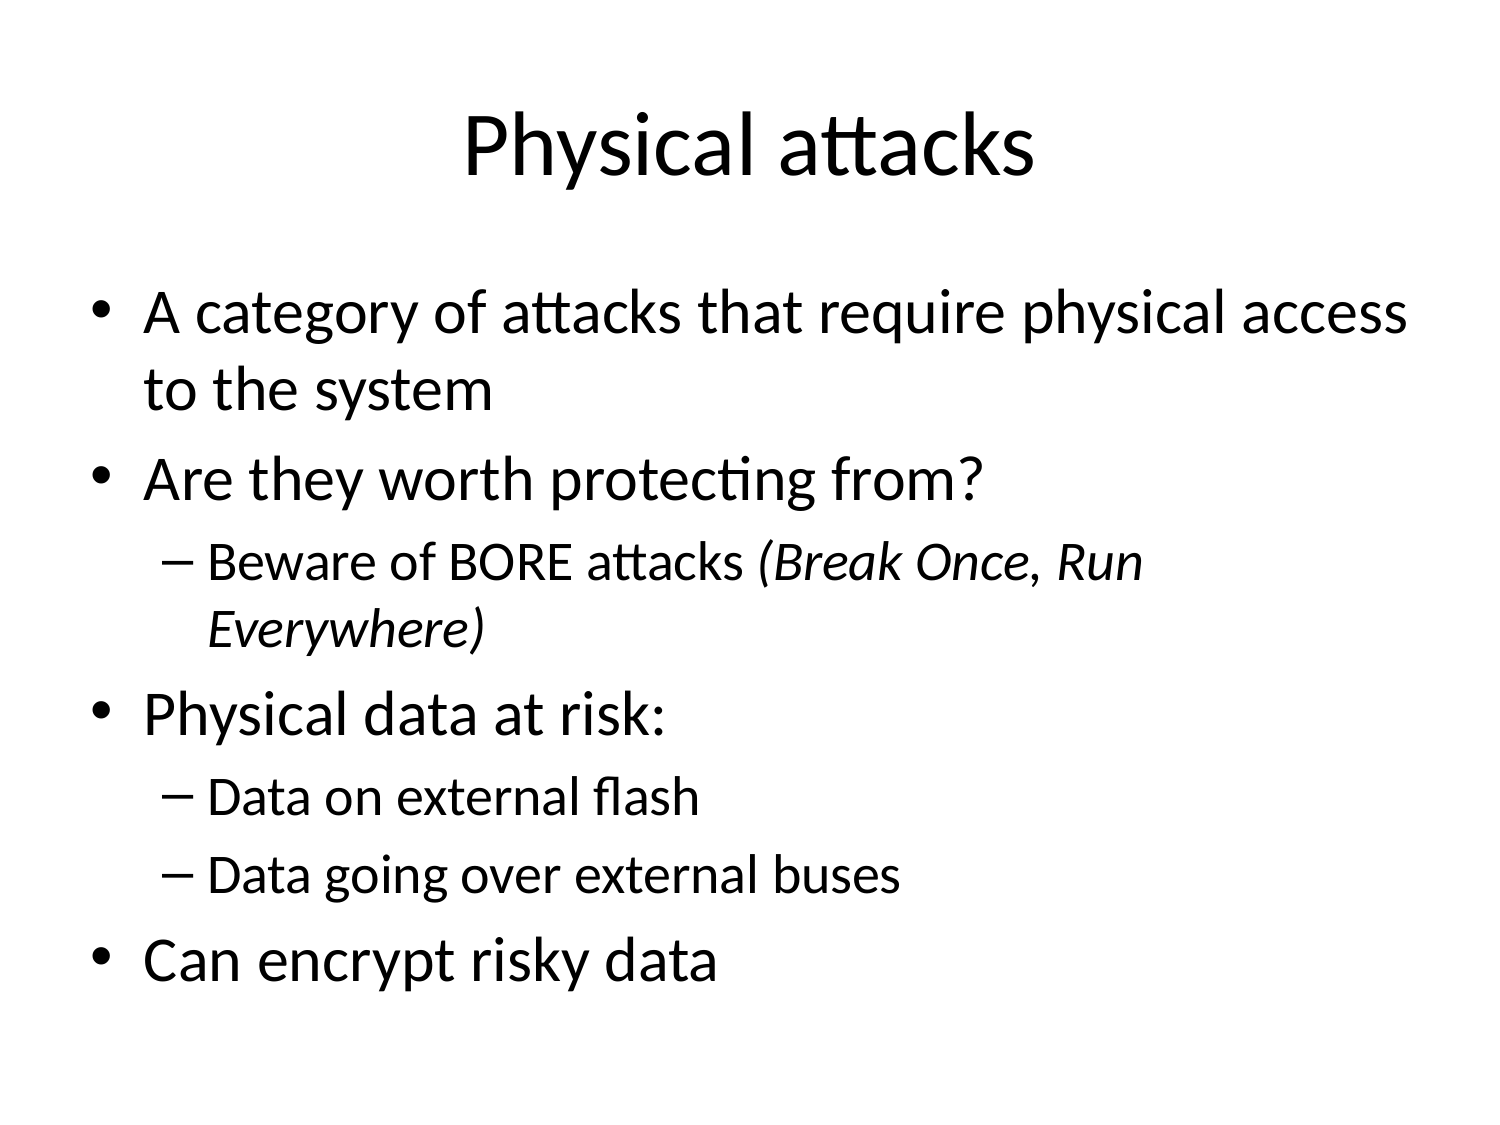

# Physical attacks
A category of attacks that require physical access to the system
Are they worth protecting from?
Beware of BORE attacks (Break Once, Run Everywhere)
Physical data at risk:
Data on external flash
Data going over external buses
Can encrypt risky data